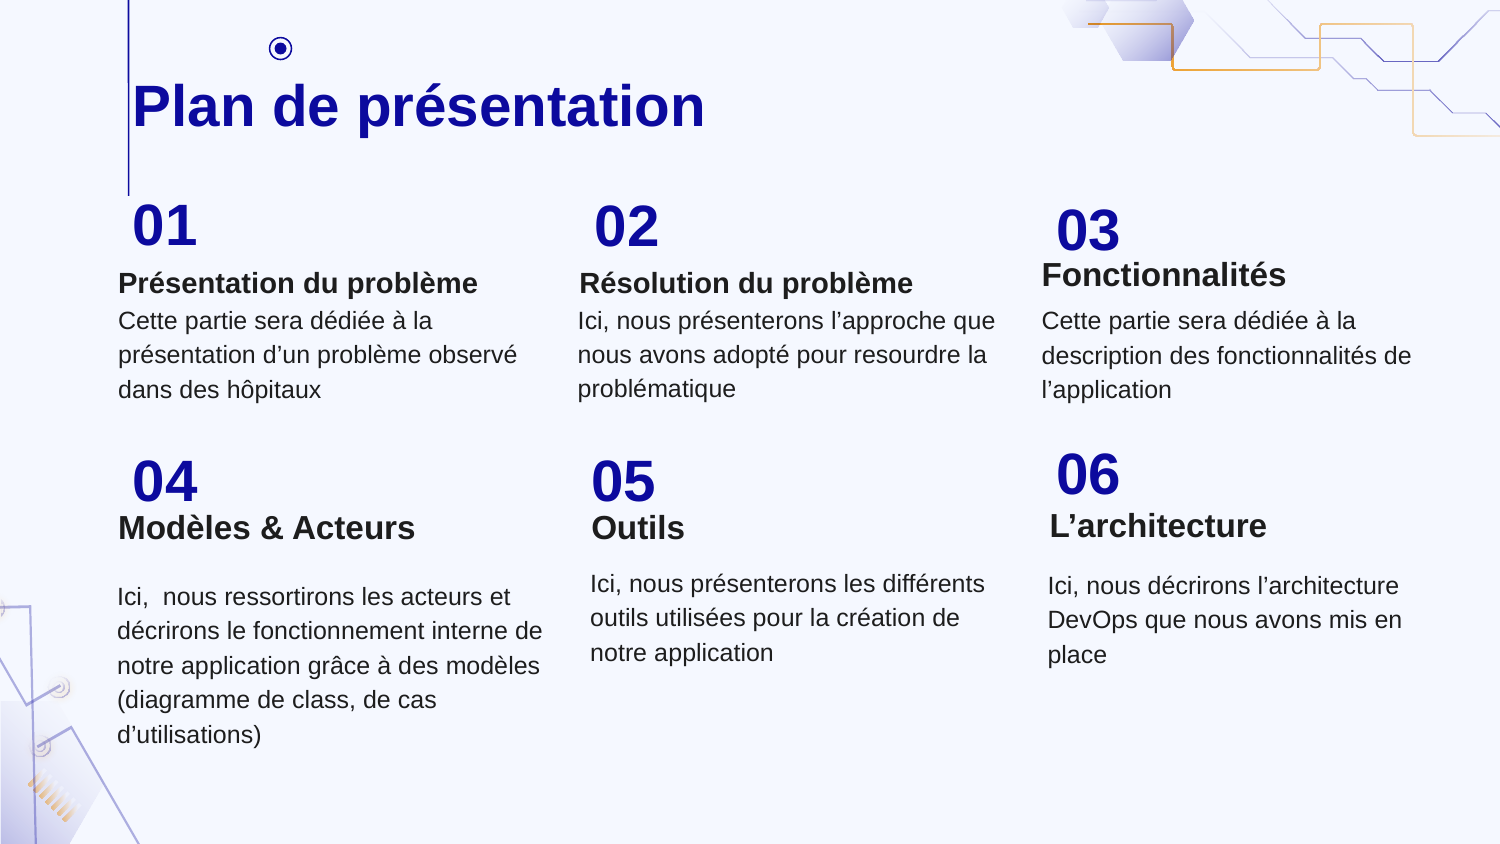

# Plan de présentation
01
02
03
Fonctionnalités
Présentation du problème
Résolution du problème
Ici, nous présenterons l’approche que nous avons adopté pour resourdre la problématique
Cette partie sera dédiée à la présentation d’un problème observé dans des hôpitaux
Cette partie sera dédiée à la description des fonctionnalités de l’application
06
04
05
L’architecture
Modèles & Acteurs
Outils
Ici, nous présenterons les différents outils utilisées pour la création de notre application
Ici, nous décrirons l’architecture DevOps que nous avons mis en place
Ici,  nous ressortirons les acteurs et décrirons le fonctionnement interne de notre application grâce à des modèles (diagramme de class, de cas d’utilisations)